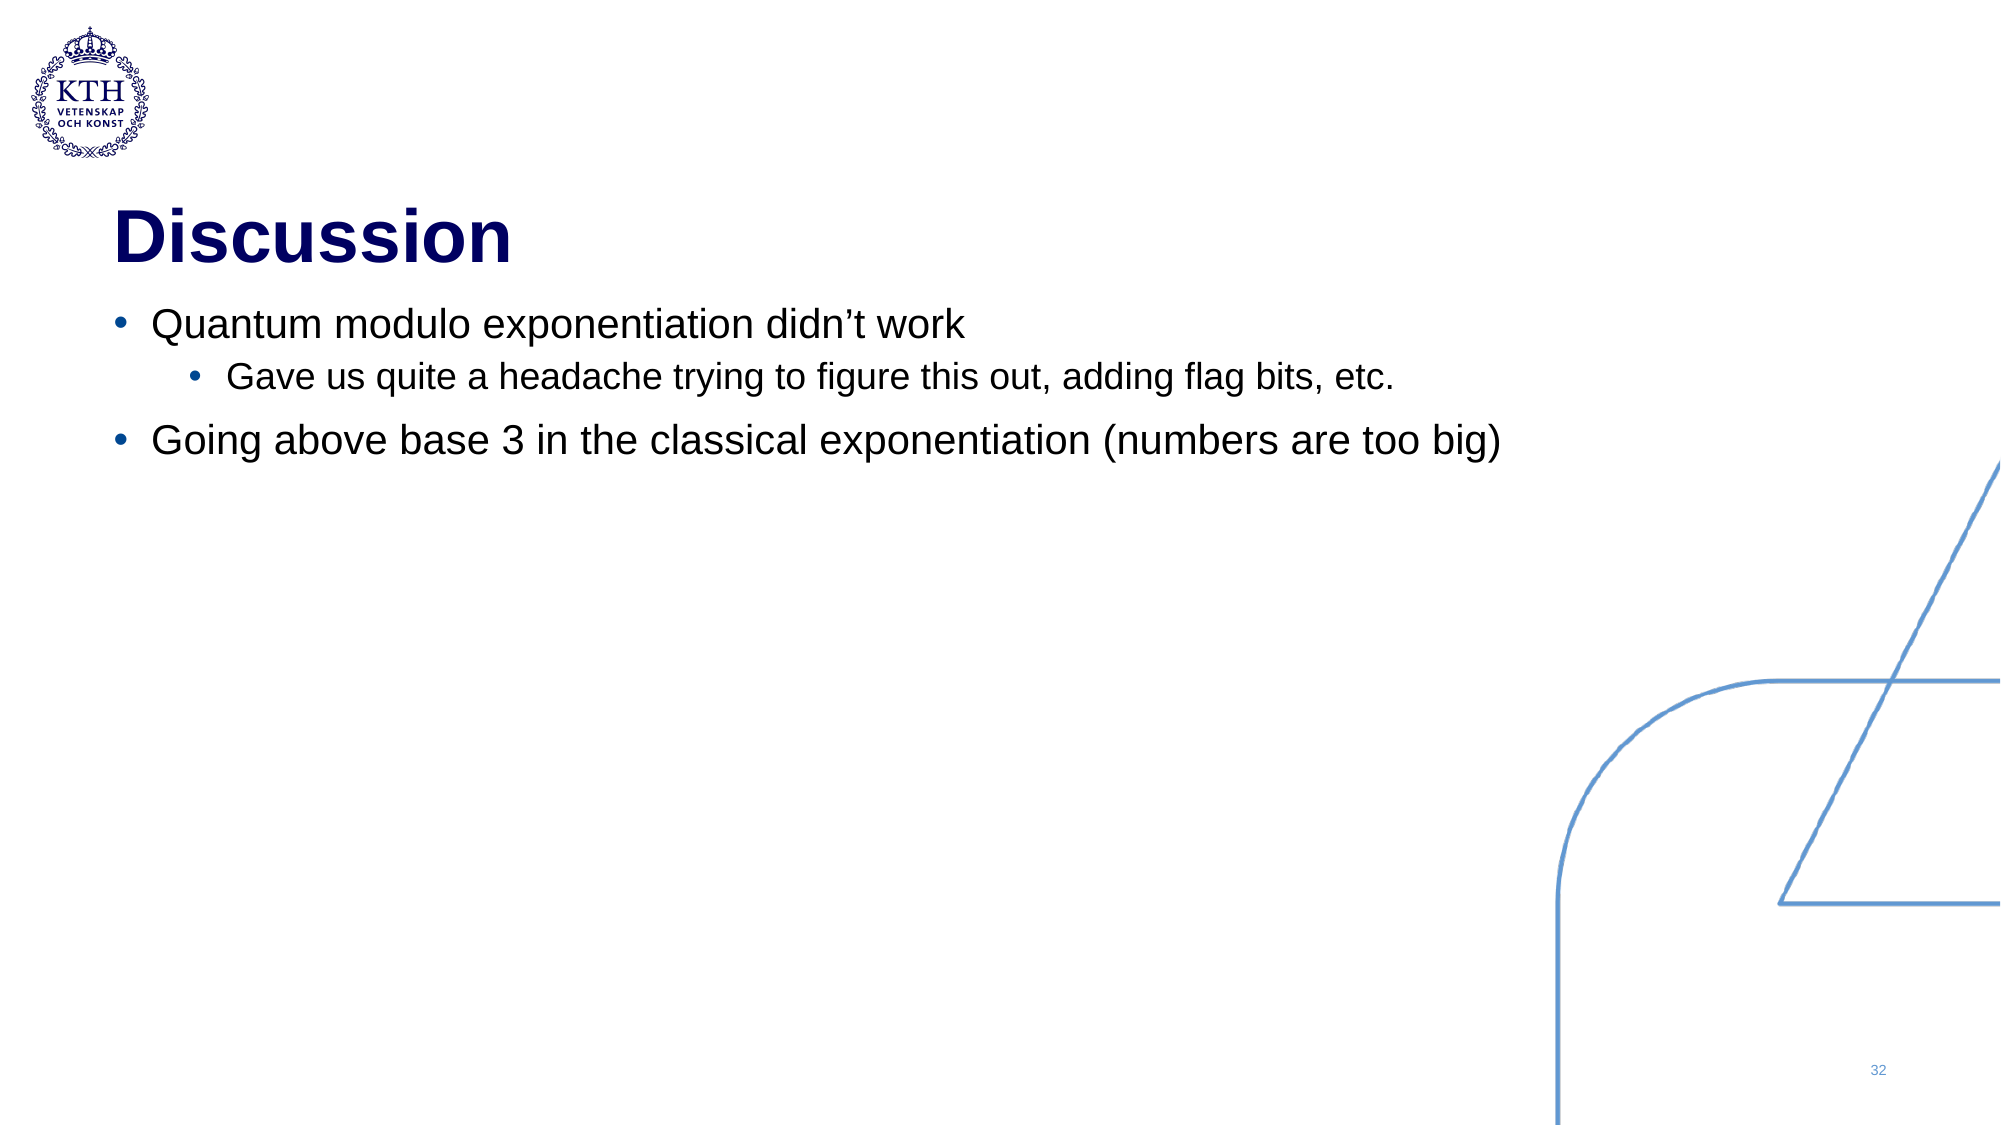

# Discussion
Quantum modulo exponentiation didn’t work
Gave us quite a headache trying to figure this out, adding flag bits, etc.
Going above base 3 in the classical exponentiation (numbers are too big)
32